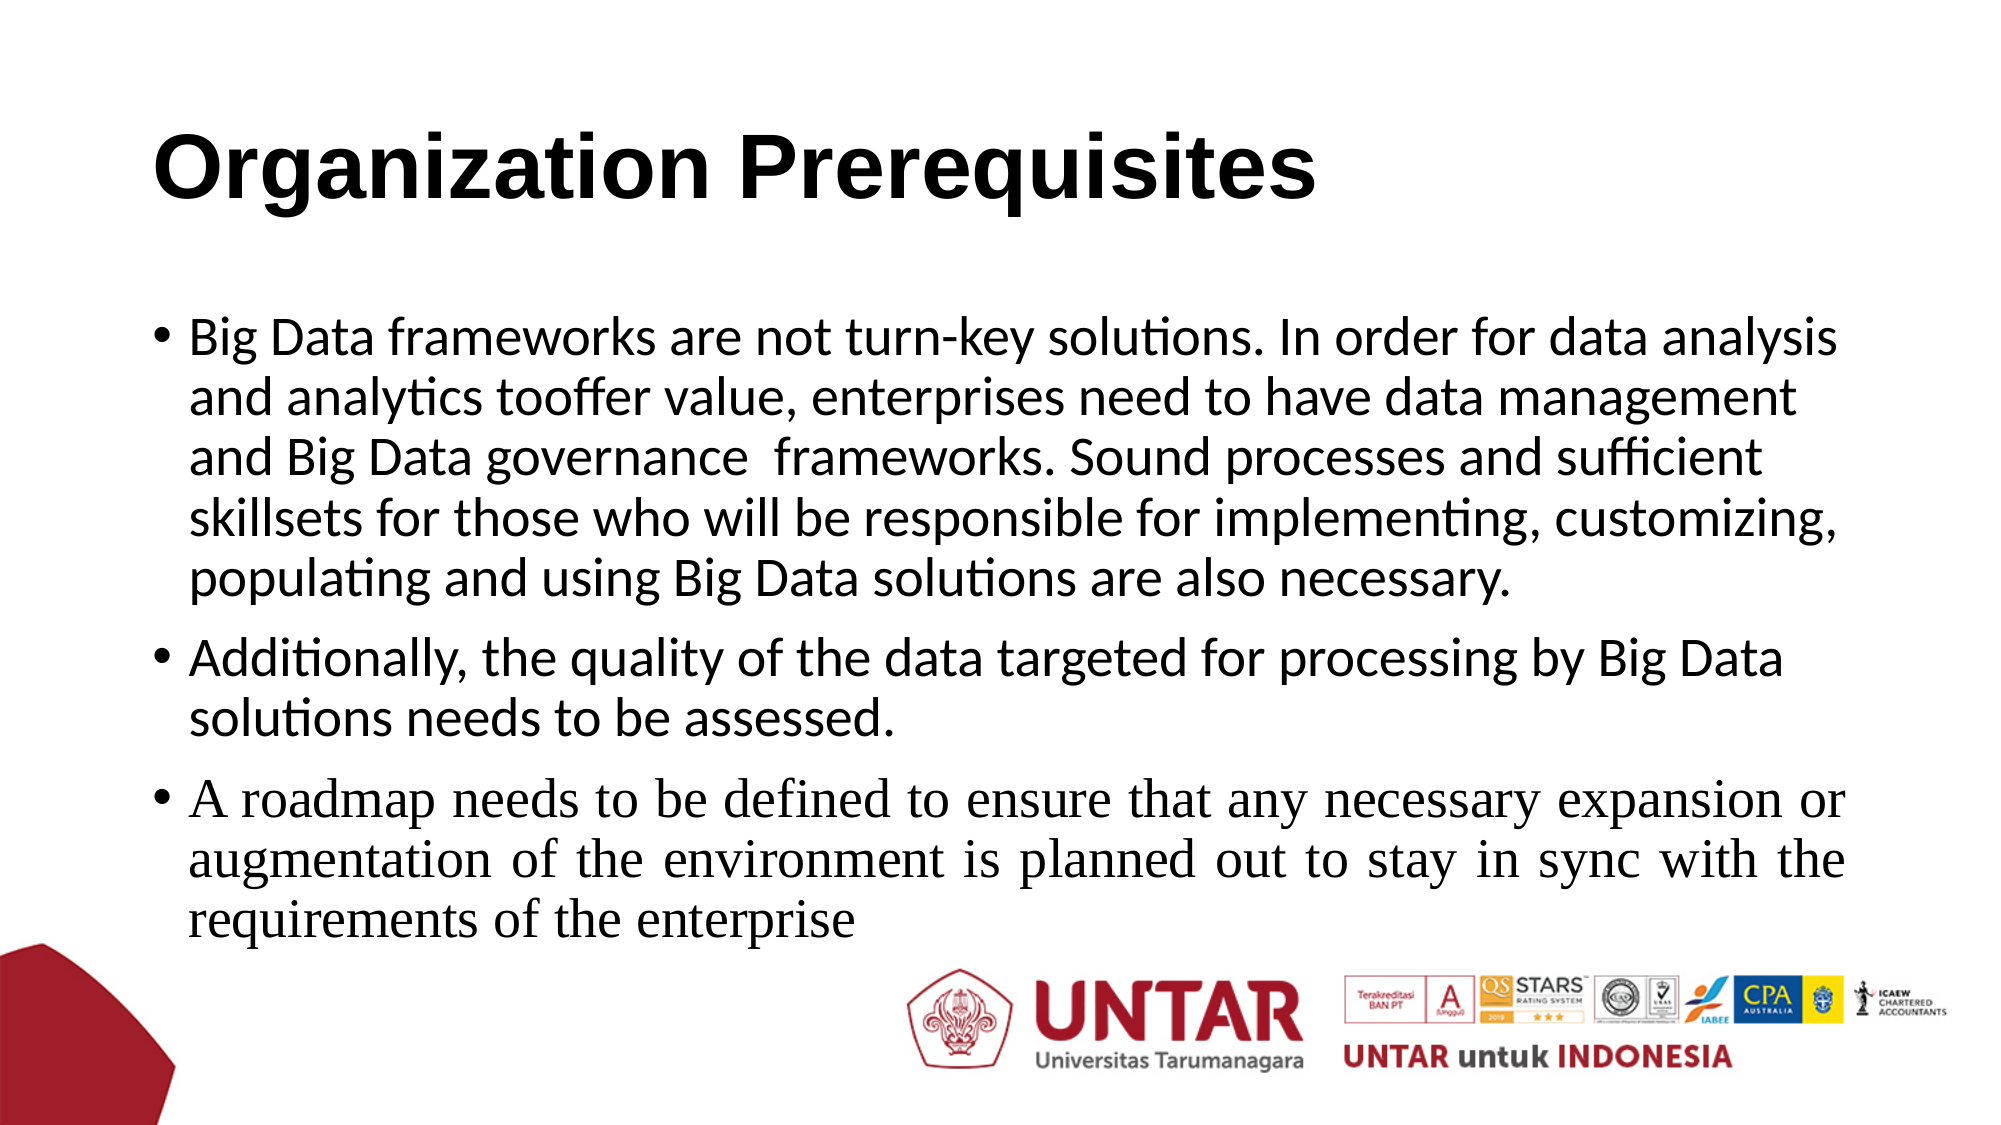

# Organization Prerequisites
Big Data frameworks are not turn-key solutions. In order for data analysis and analytics tooffer value, enterprises need to have data management and Big Data governance  frameworks. Sound processes and sufficient skillsets for those who will be responsible for implementing, customizing, populating and using Big Data solutions are also necessary.
Additionally, the quality of the data targeted for processing by Big Data solutions needs to be assessed.
A roadmap needs to be defined to ensure that any necessary expansion or augmentation of the environment is planned out to stay in sync with the requirements of the enterprise